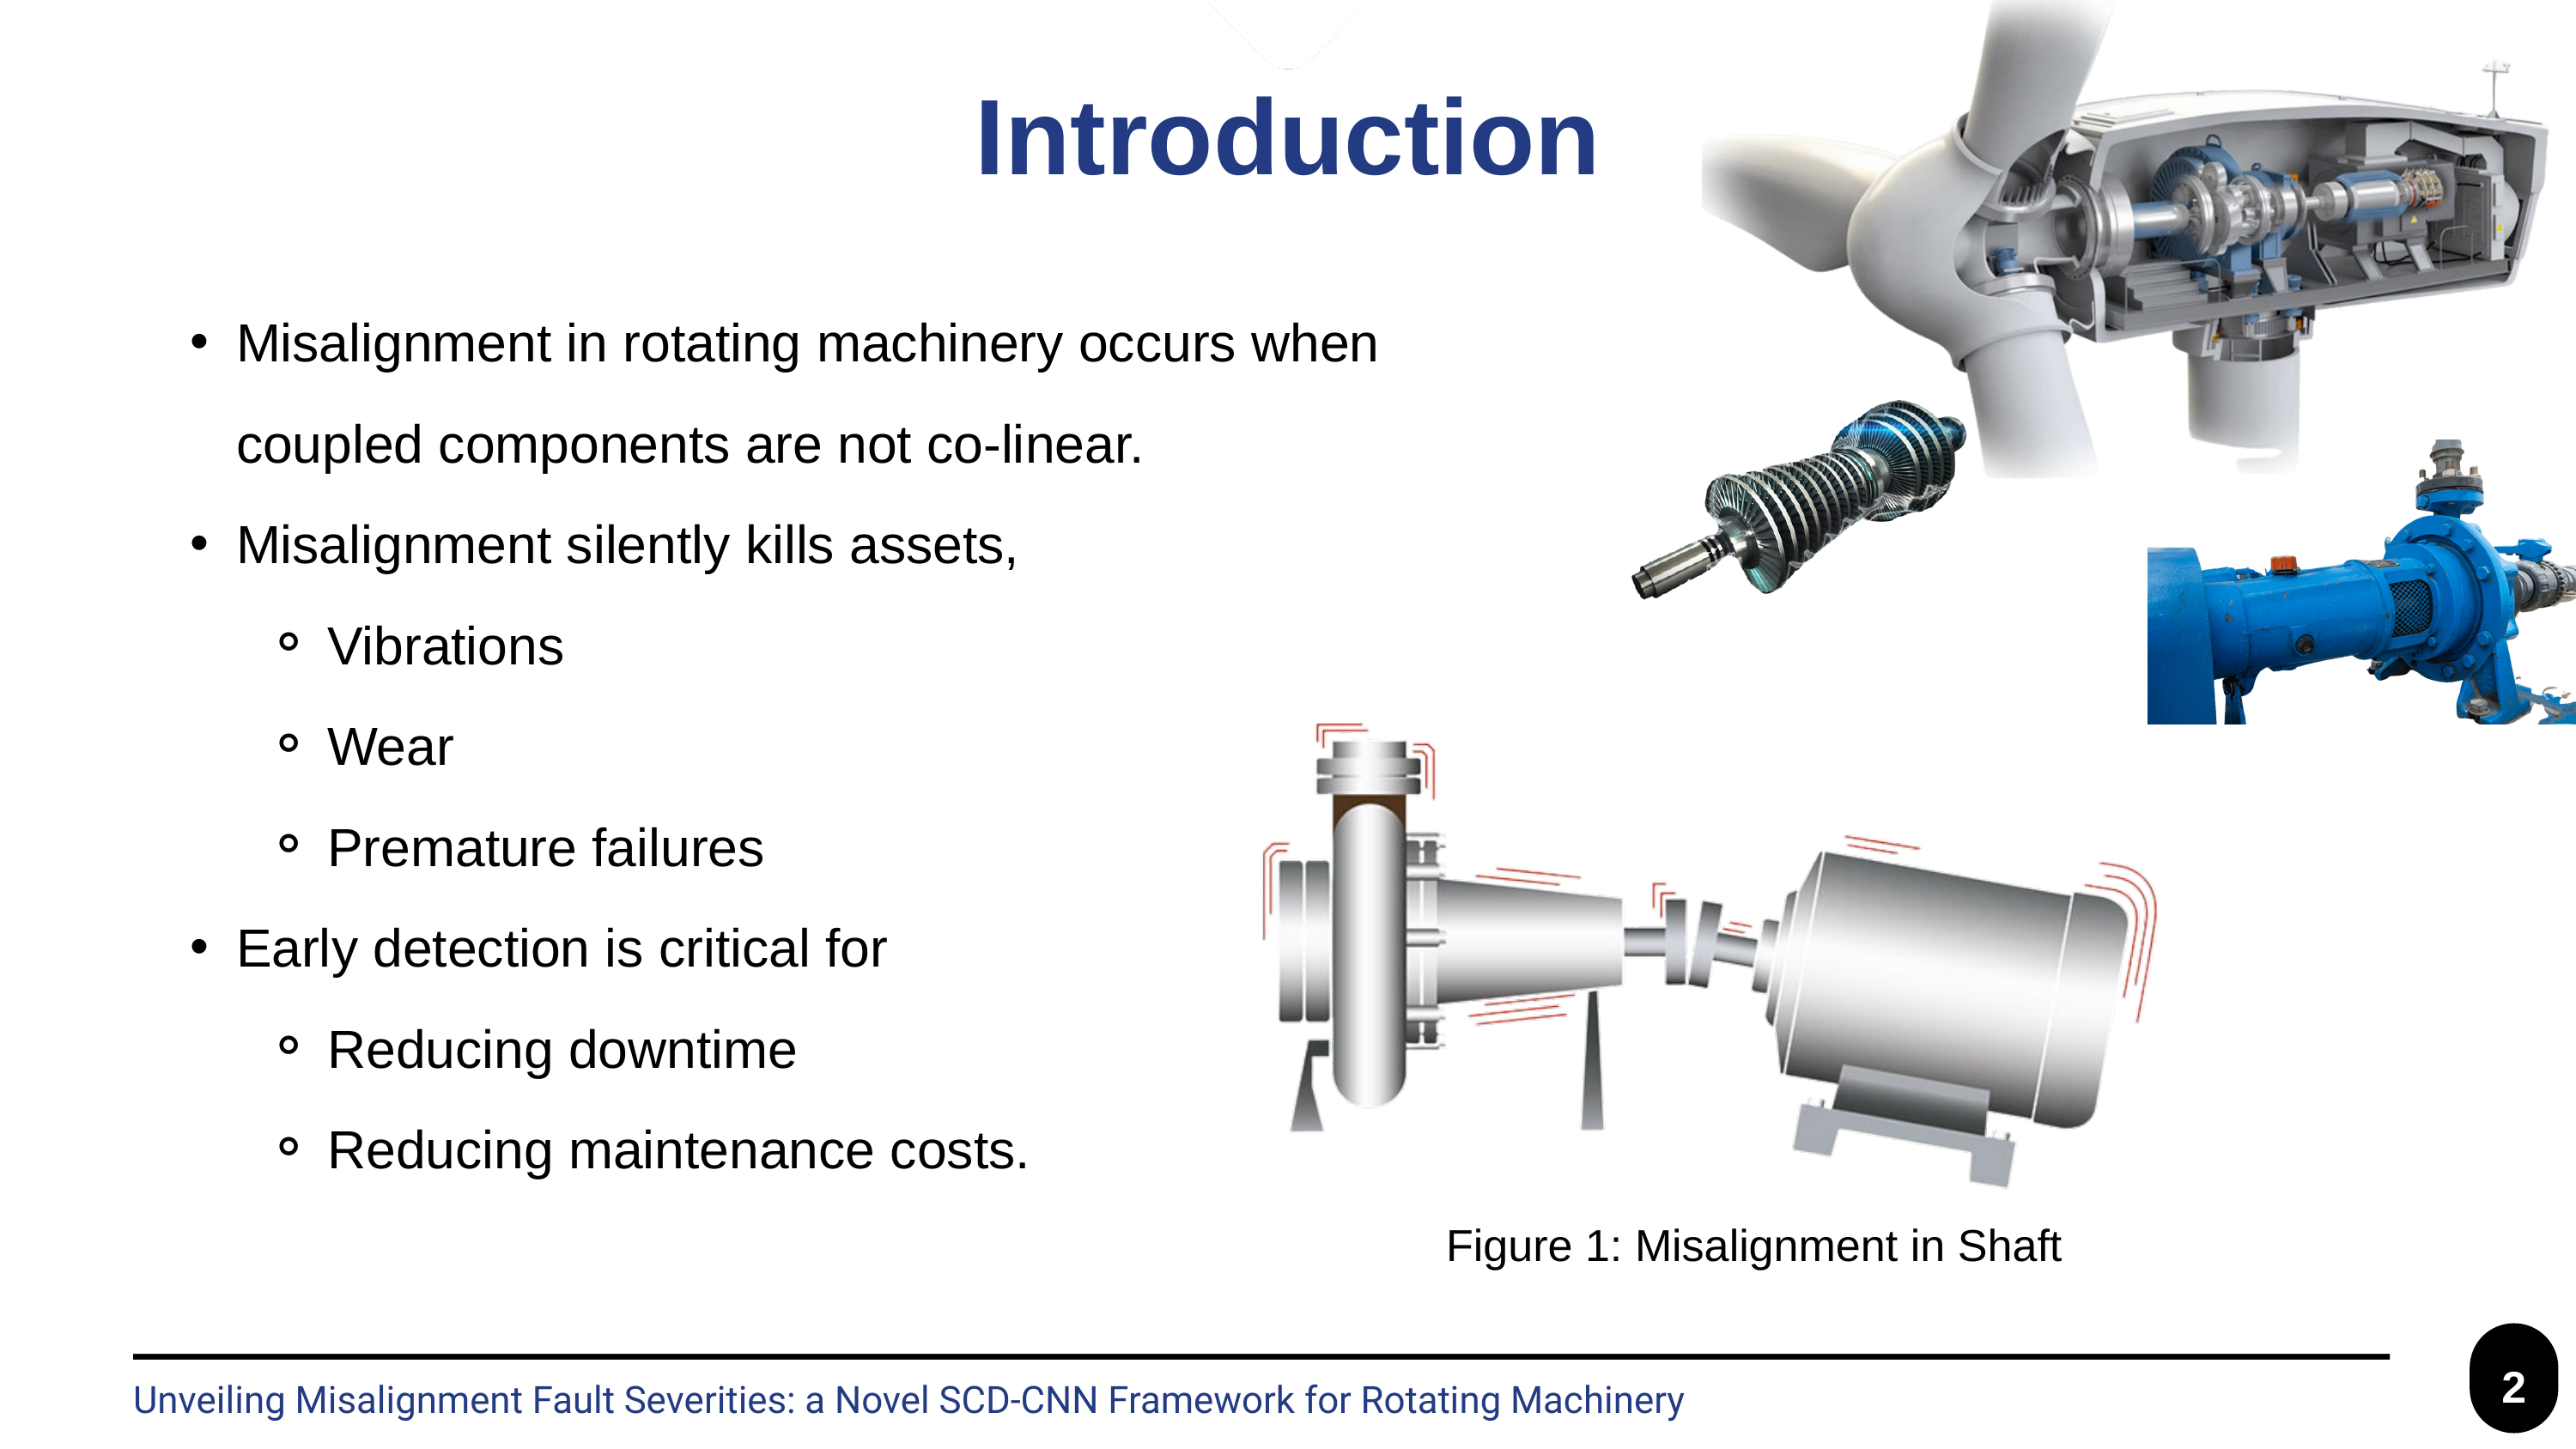

Introduction
Misalignment in rotating machinery occurs when coupled components are not co-linear.
Misalignment silently kills assets,
Vibrations
Wear
Premature failures
Early detection is critical for
Reducing downtime
Reducing maintenance costs.

Figure 1: Misalignment in Shaft

2

Unveiling Misalignment Fault Severities: a Novel SCD-CNN Framework for Rotating Machinery